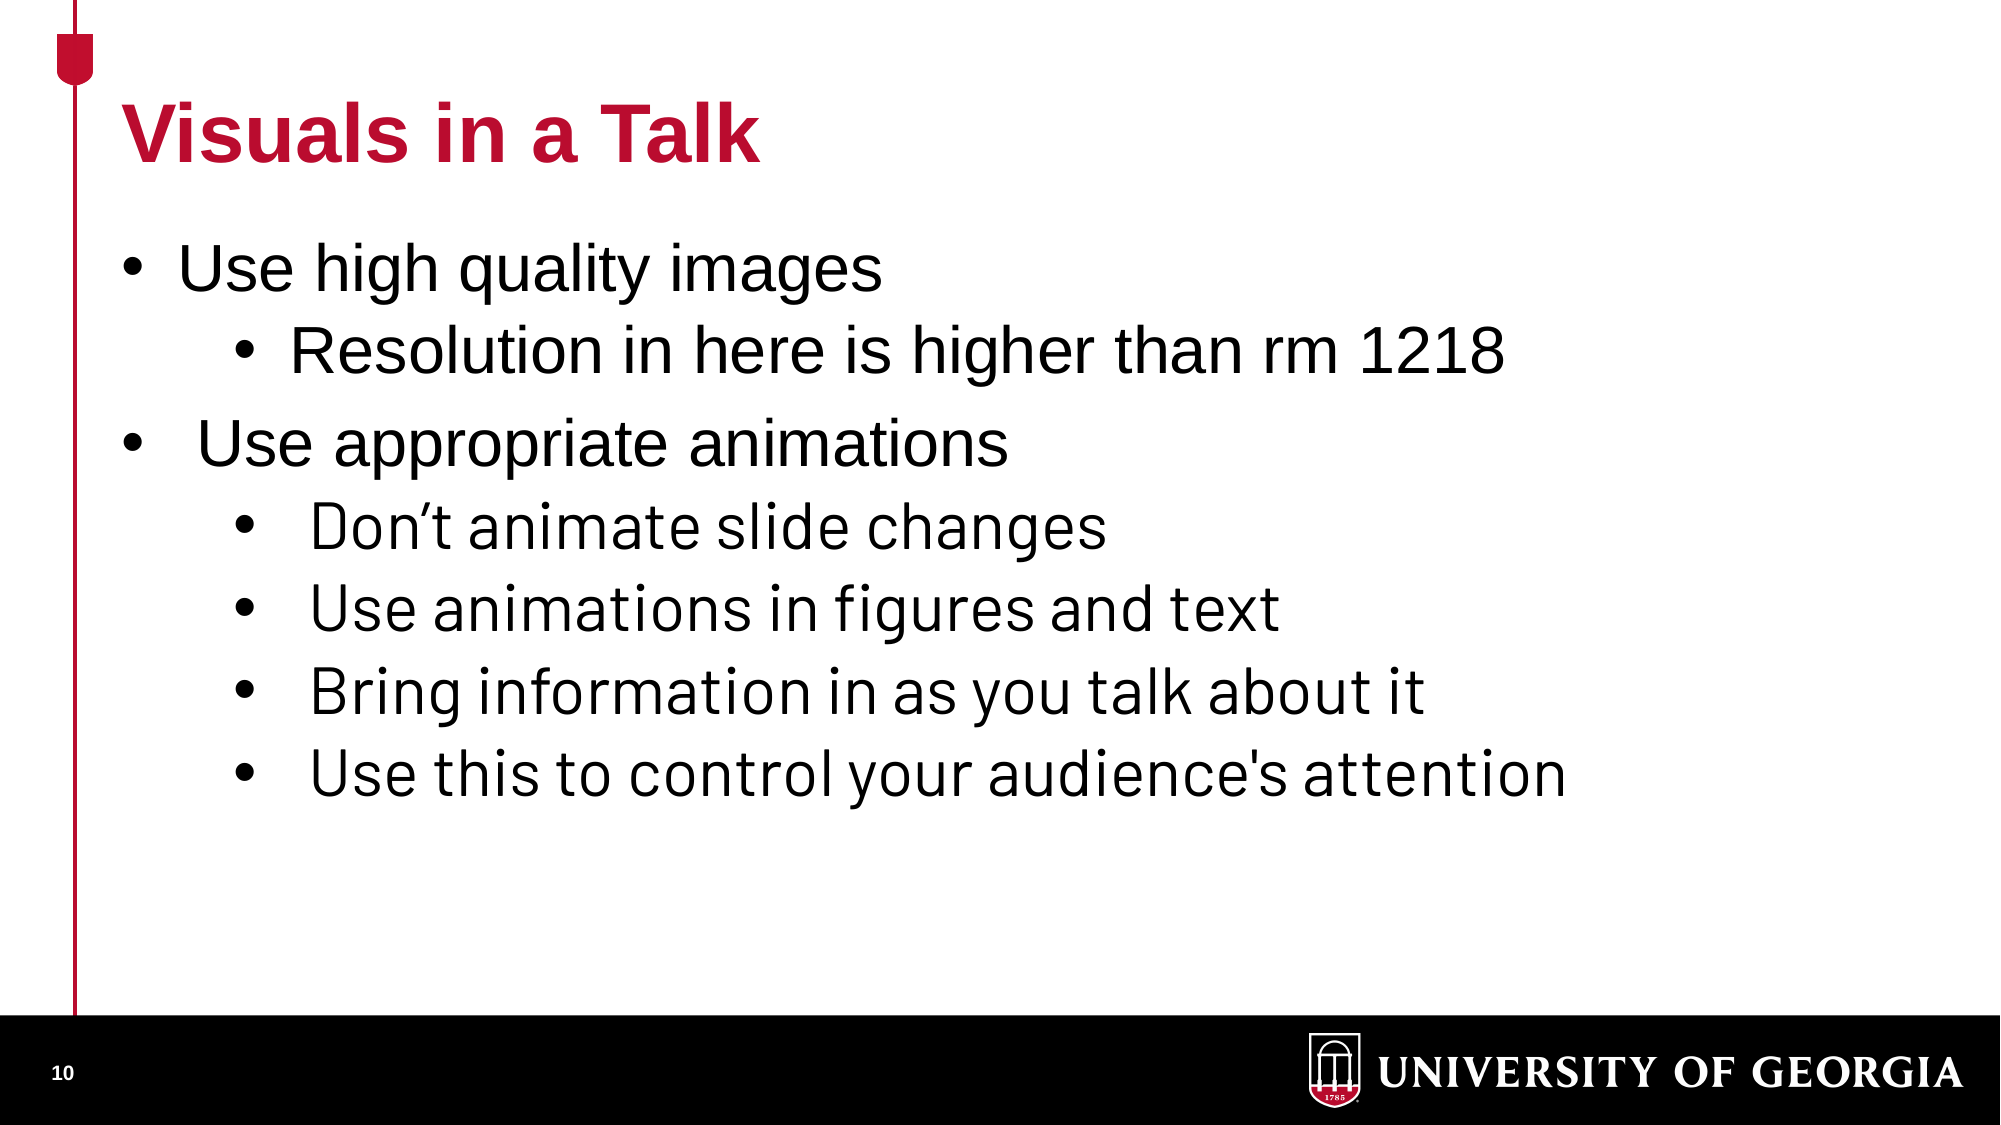

Visuals in a Talk
Use high quality images
Resolution in here is higher than rm 1218
Use appropriate animations
Don’t animate slide changes
Use animations in figures and text
Bring information in as you talk about it
Use this to control your audience's attention